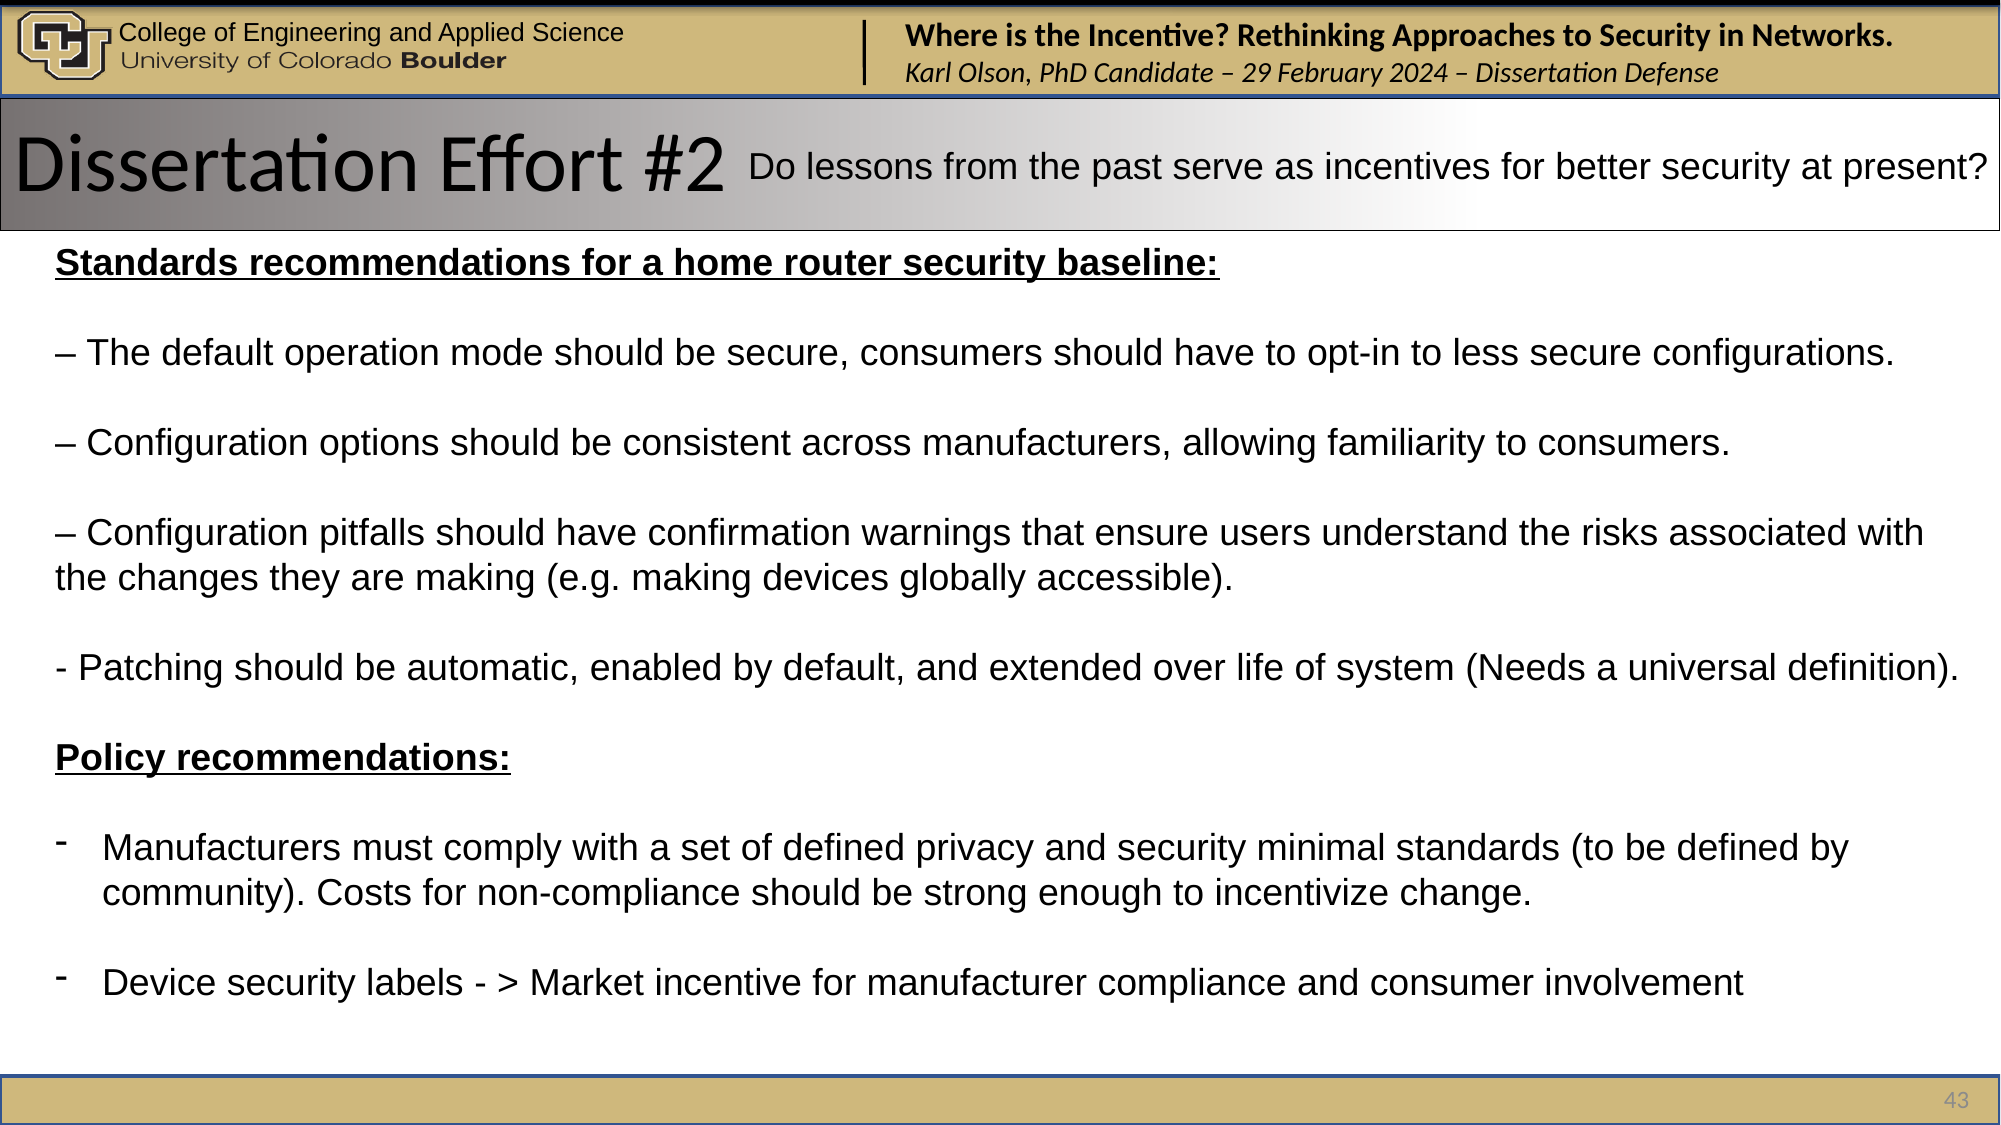

Dissertation Effort #2
Do lessons from the past serve as incentives for better security at present?
Standards recommendations for a home router security baseline:

– The default operation mode should be secure, consumers should have to opt-in to less secure configurations.
– Configuration options should be consistent across manufacturers, allowing familiarity to consumers.
– Configuration pitfalls should have confirmation warnings that ensure users understand the risks associated with the changes they are making (e.g. making devices globally accessible).
- Patching should be automatic, enabled by default, and extended over life of system (Needs a universal definition).

Policy recommendations:

Manufacturers must comply with a set of defined privacy and security minimal standards (to be defined by community). Costs for non-compliance should be strong enough to incentivize change.
Device security labels - > Market incentive for manufacturer compliance and consumer involvement